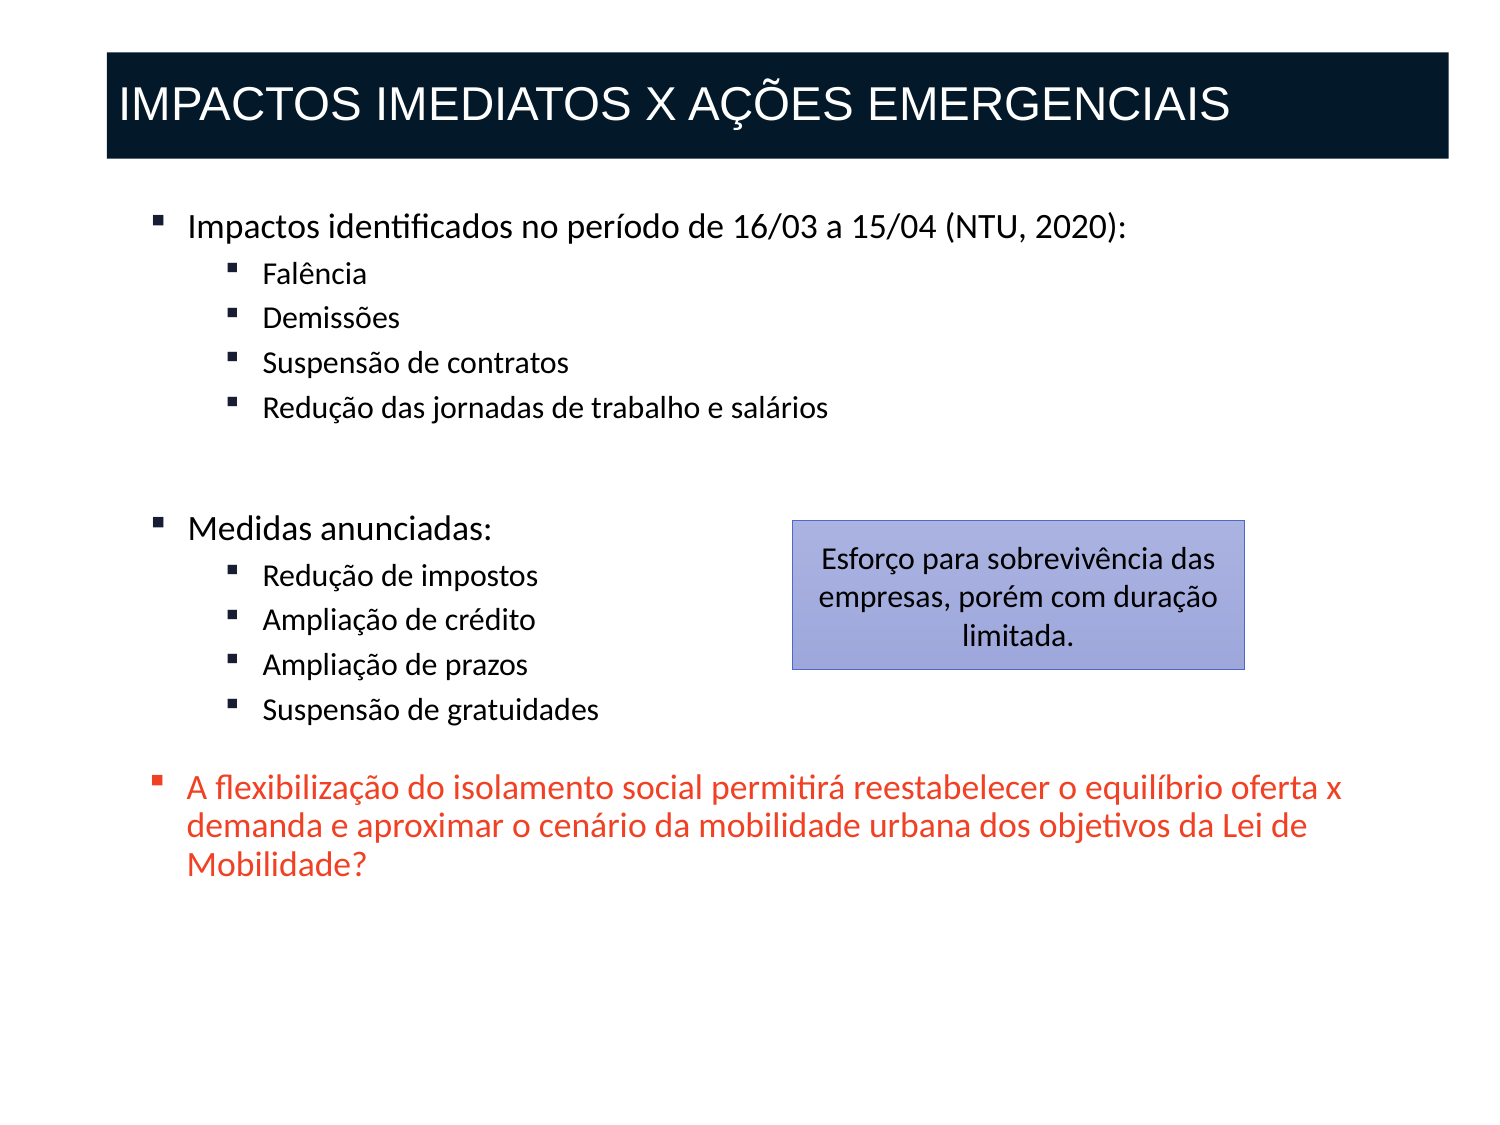

# IMPACTOS IMEDIATOS X AÇÕES EMERGENCIAIS
Impactos identificados no período de 16/03 a 15/04 (NTU, 2020):
Falência
Demissões
Suspensão de contratos
Redução das jornadas de trabalho e salários

Medidas anunciadas:
Redução de impostos
Ampliação de crédito
Ampliação de prazos
Suspensão de gratuidades
Esforço para sobrevivência das empresas, porém com duração limitada.
A flexibilização do isolamento social permitirá reestabelecer o equilíbrio oferta x demanda e aproximar o cenário da mobilidade urbana dos objetivos da Lei de Mobilidade?